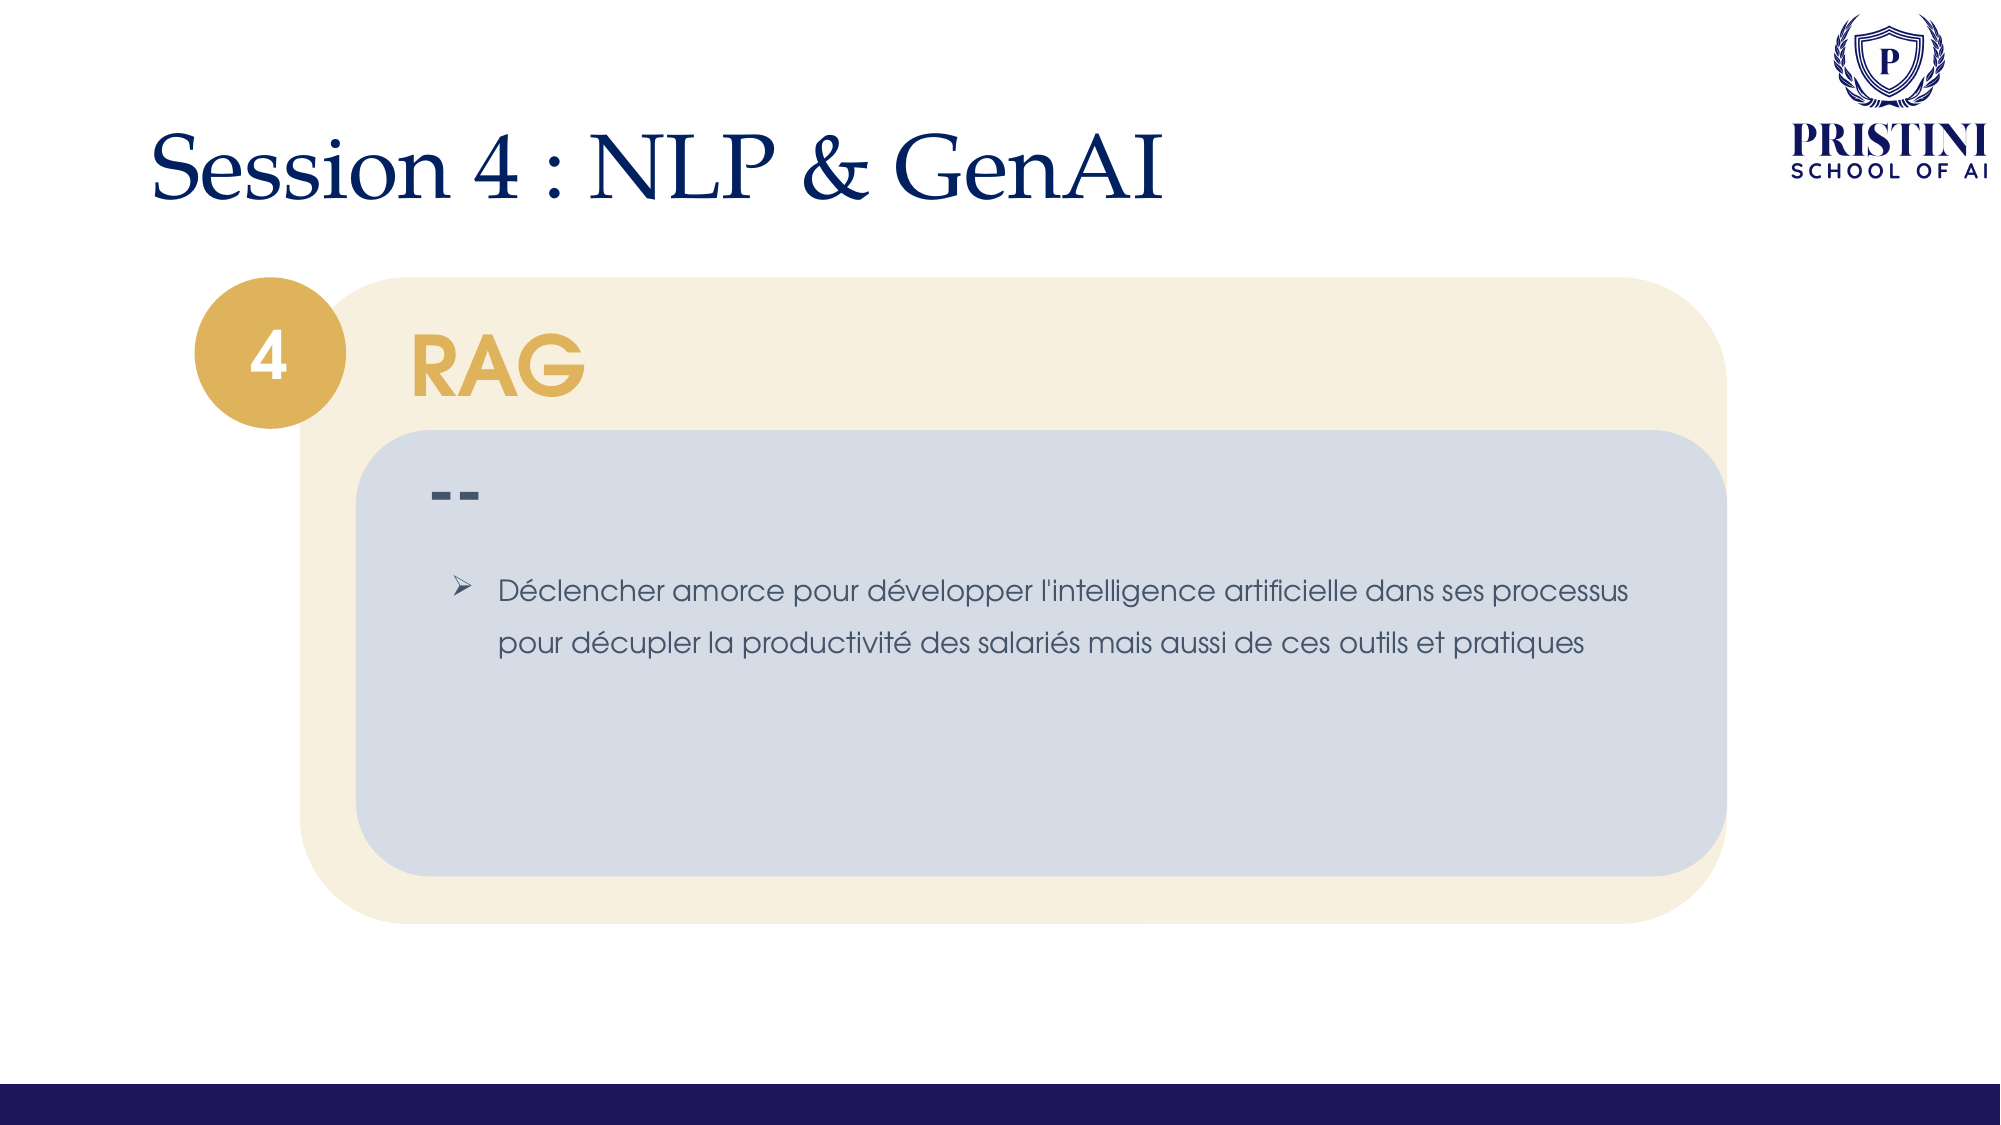

# Session 4 : NLP & GenAI
4

 RAG

 --

Déclencher amorce pour développer l'intelligence artificielle dans ses processus pour décupler la productivité des salariés mais aussi de ces outils et pratiques